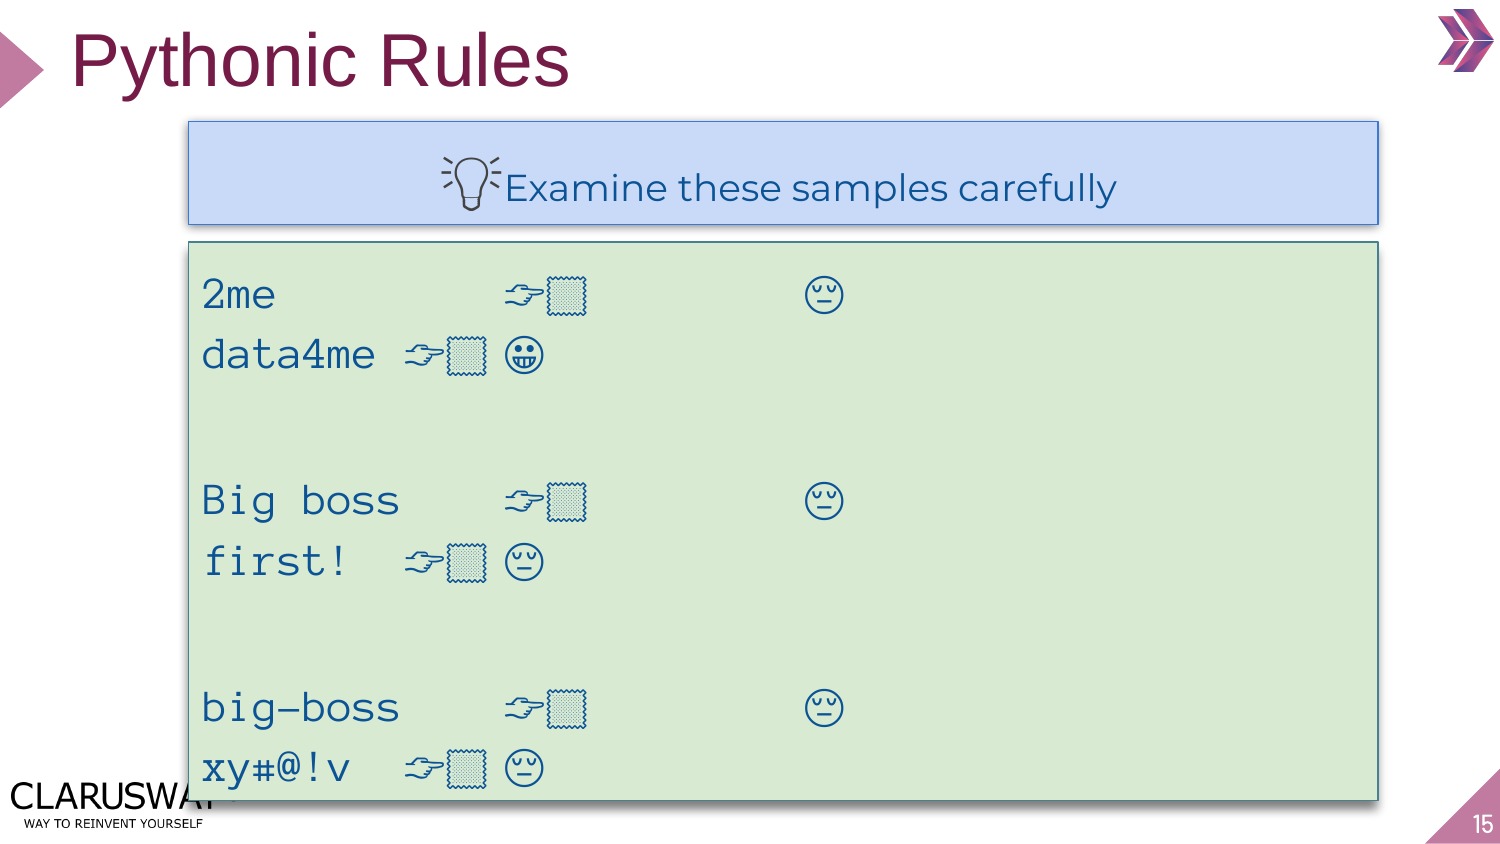

Pythonic Rules
💡Examine these samples carefully
2me		👉🏻		😔			data4me 👉🏻	😀

Big boss	👉🏻		😔			first!  👉🏻	😔

big-boss	👉🏻		😔			xy#@!v  👉🏻	😔

last_name👉🏻		😀			$price  👉🏻	😔
15